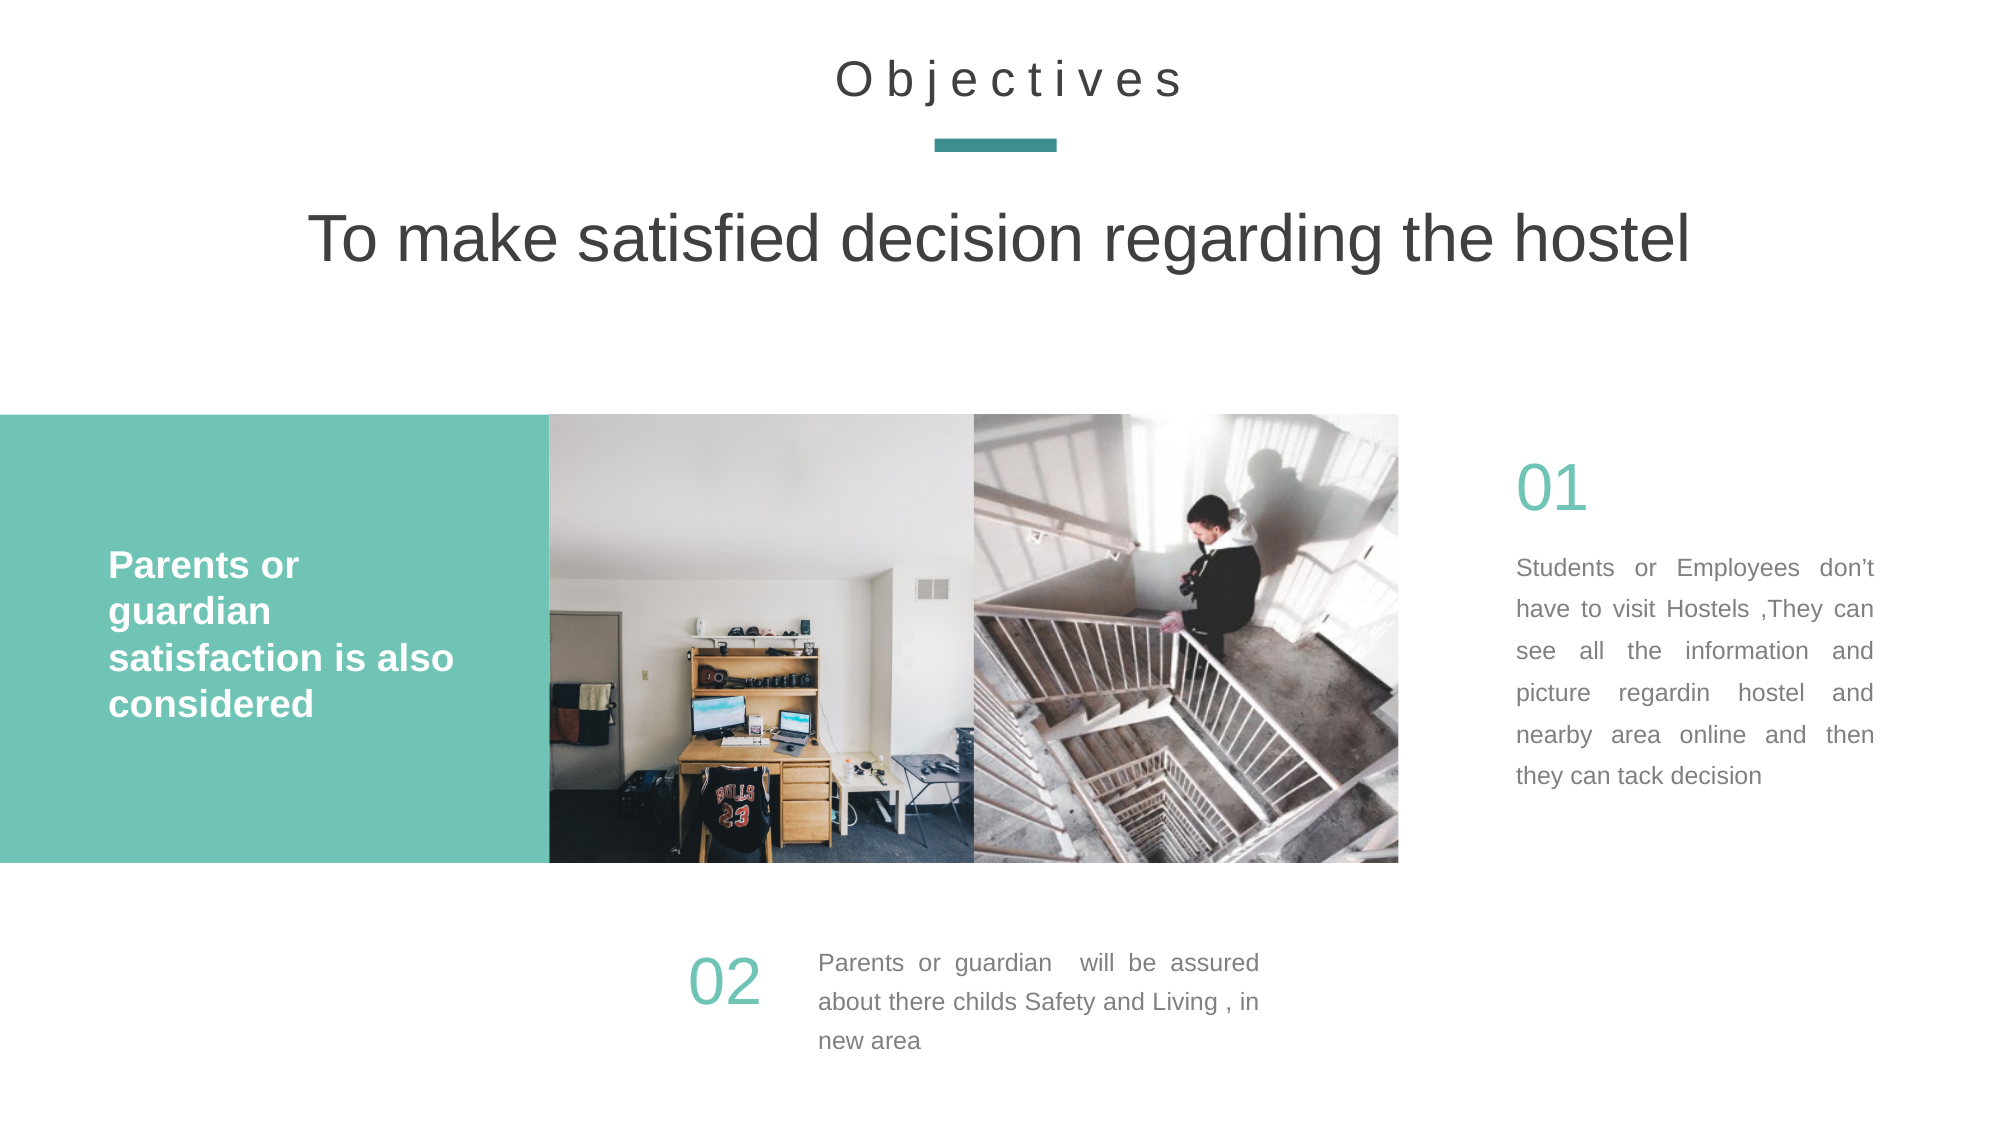

Objectives

To make satisfied decision regarding the hostel

01
Parents or guardian satisfaction is also considered
Students or Employees don’t have to visit Hostels ,They can see all the information and picture regardin hostel and nearby area online and then they can tack decision
Parents or guardian  will be assured about there childs Safety and Living , in new area
02